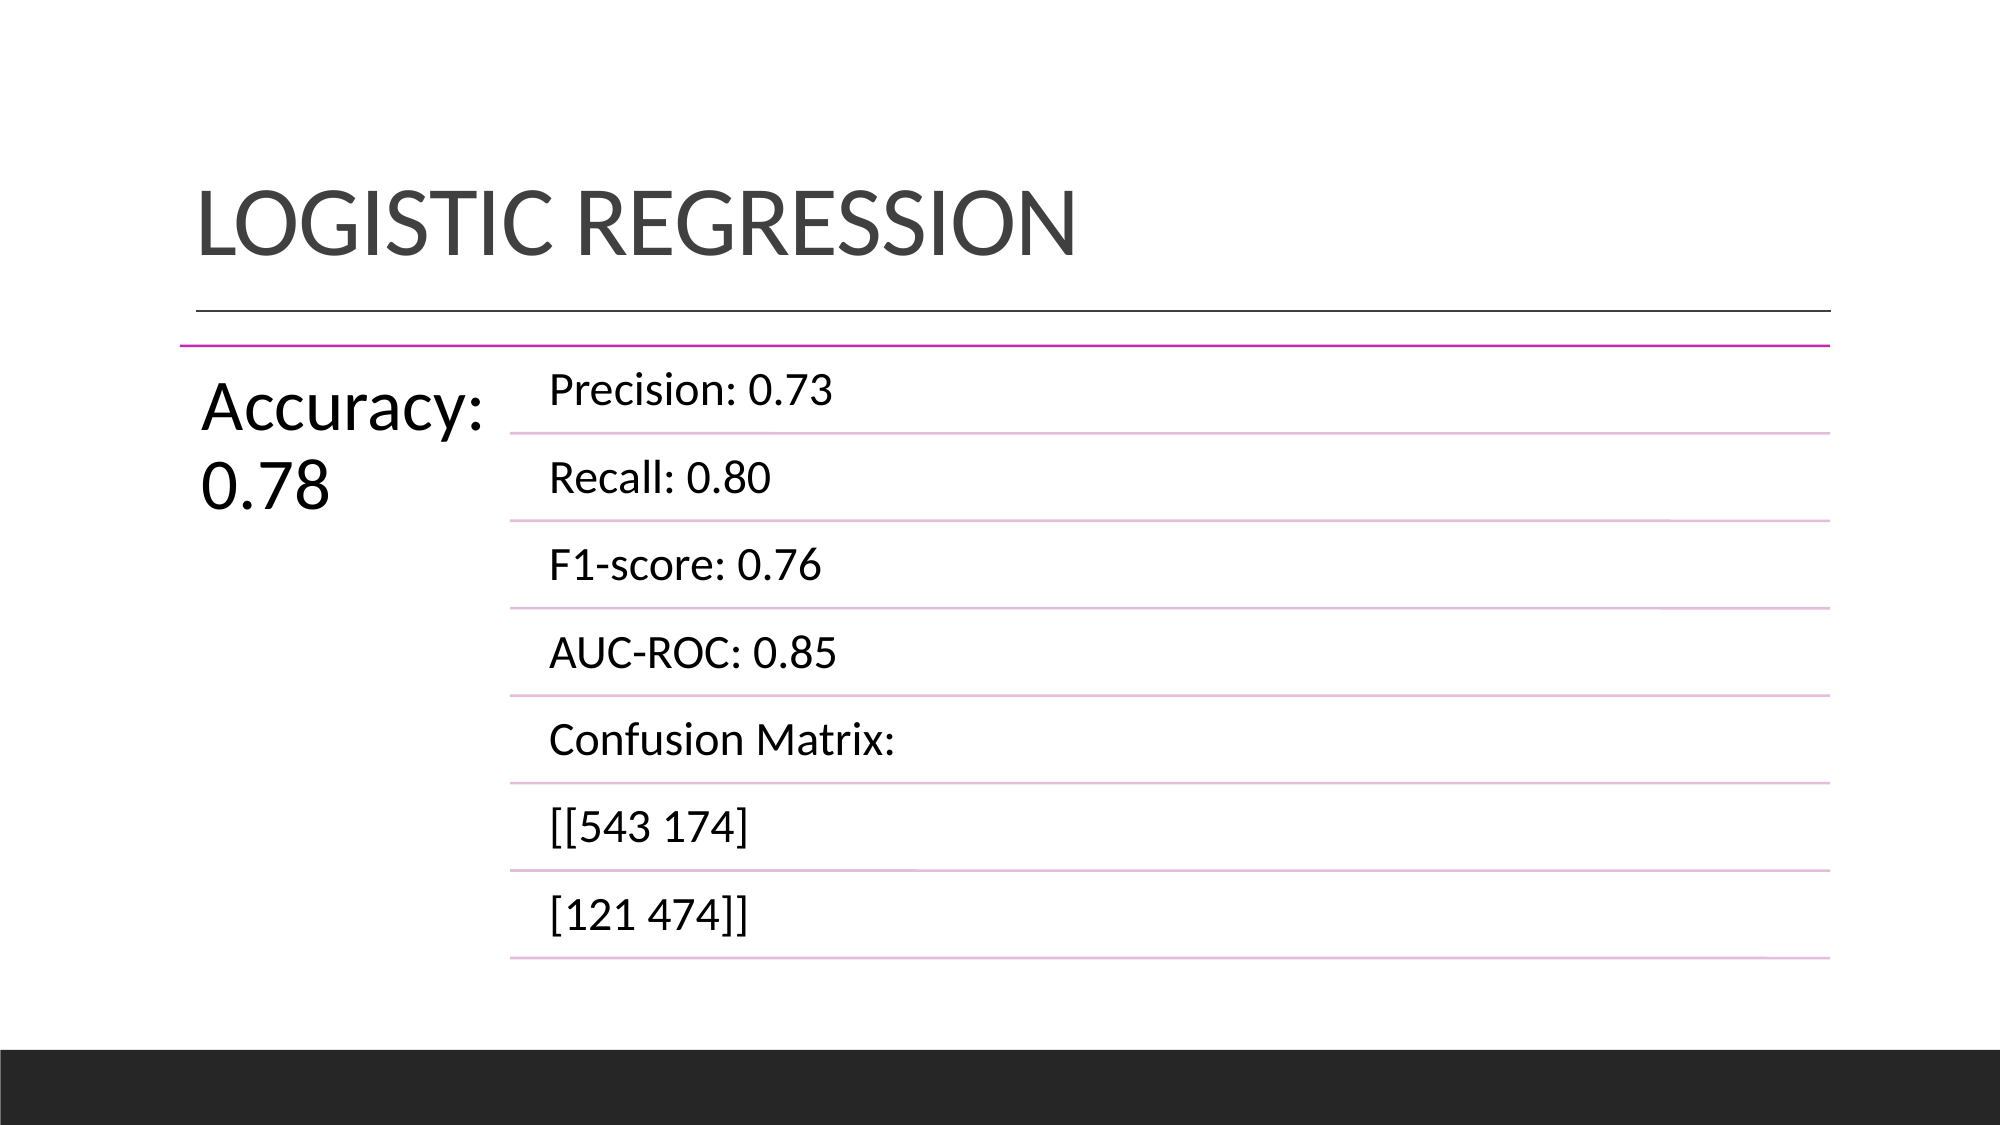

# LOGISTIC REGRESSION
Accuracy: 0.78
Precision: 0.73
Recall: 0.80
F1-score: 0.76
AUC-ROC: 0.85
Confusion Matrix:
[[543 174]
[121 474]]